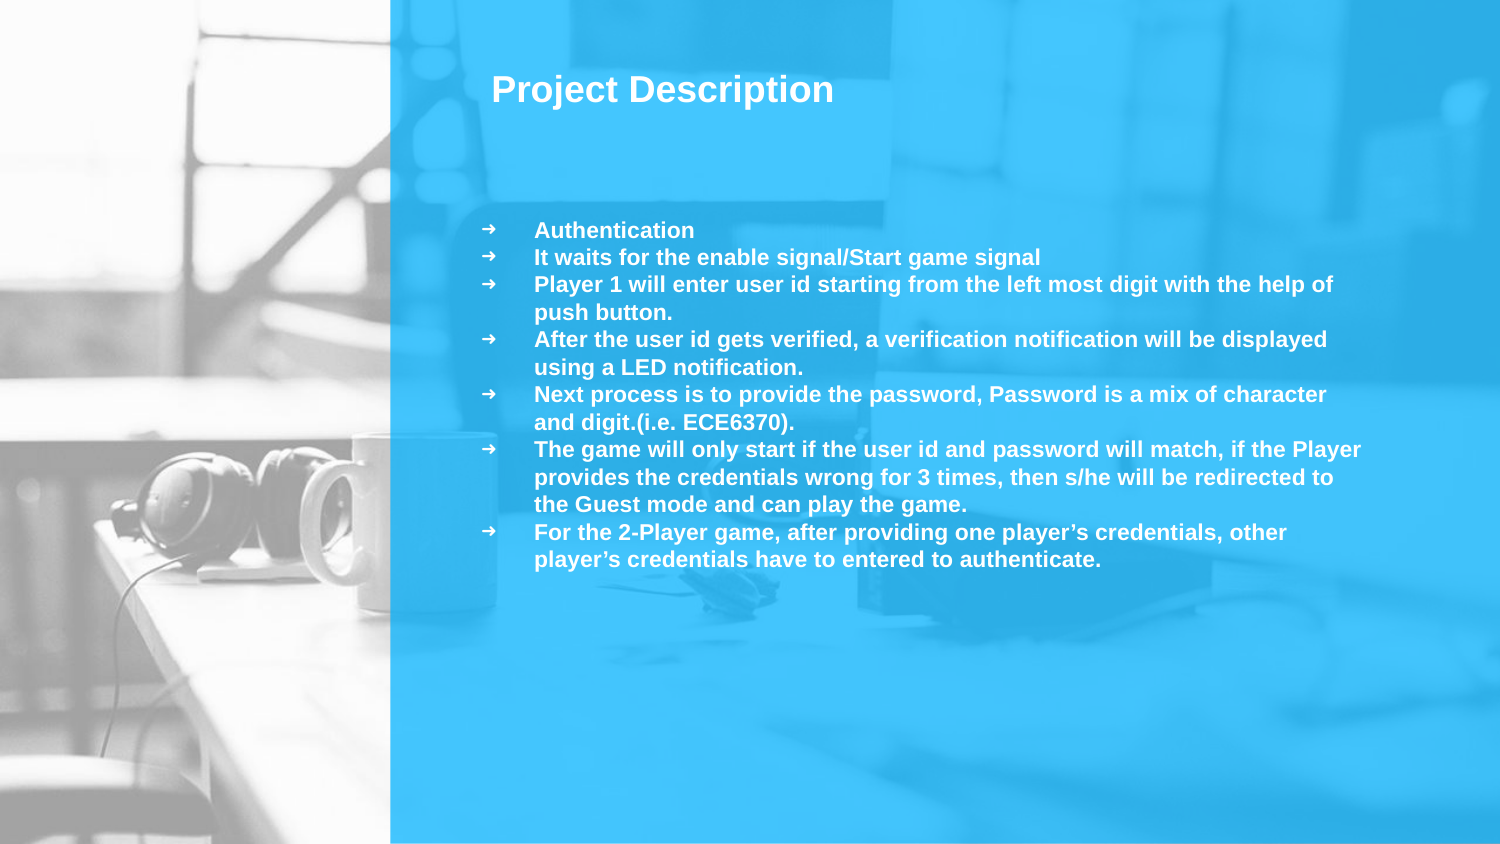

# Project Description
Authentication
It waits for the enable signal/Start game signal
Player 1 will enter user id starting from the left most digit with the help of push button.
After the user id gets verified, a verification notification will be displayed using a LED notification.
Next process is to provide the password, Password is a mix of character and digit.(i.e. ECE6370).
The game will only start if the user id and password will match, if the Player provides the credentials wrong for 3 times, then s/he will be redirected to the Guest mode and can play the game.
For the 2-Player game, after providing one player’s credentials, other player’s credentials have to entered to authenticate.